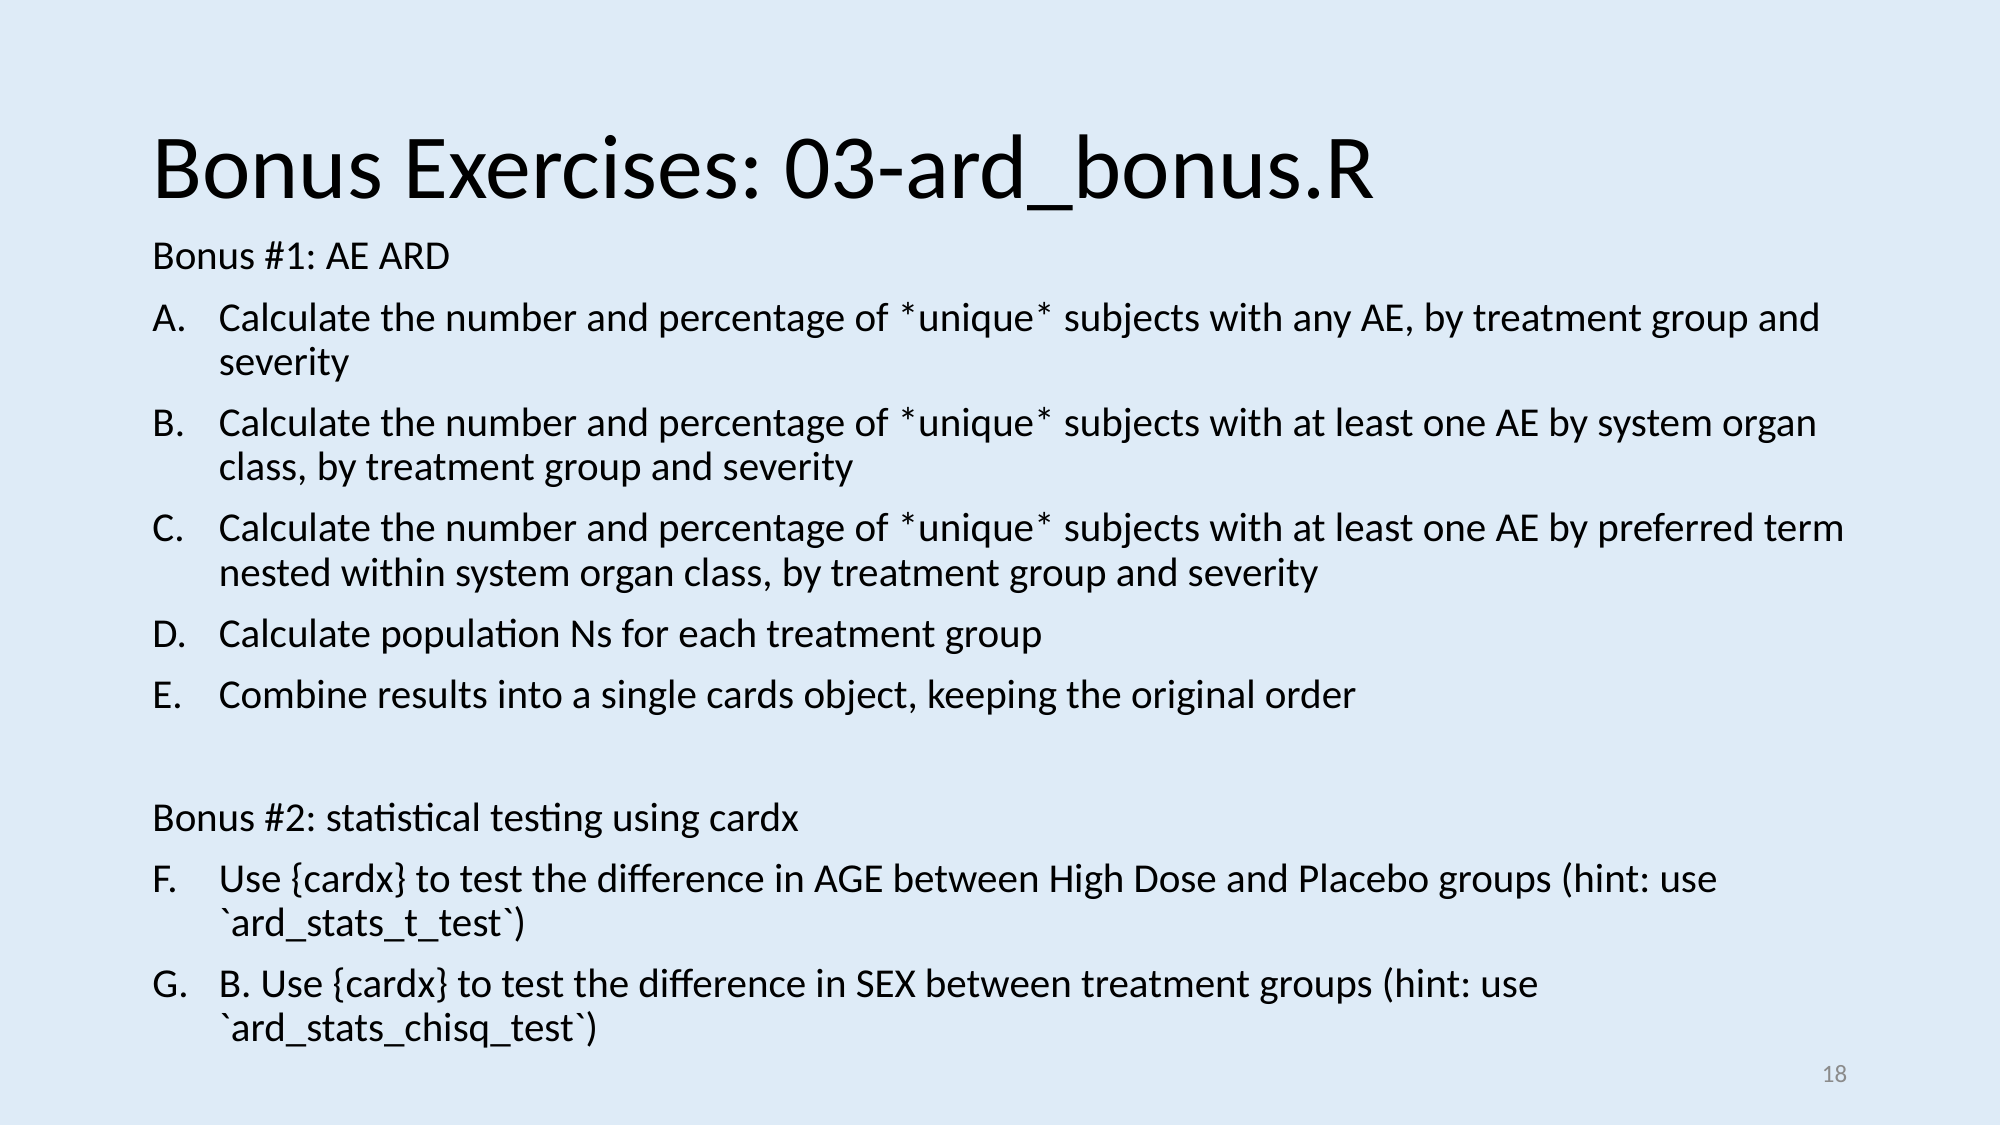

# Bonus Exercises: 03-ard_bonus.R
Bonus #1: AE ARD
Calculate the number and percentage of *unique* subjects with any AE, by treatment group and severity
Calculate the number and percentage of *unique* subjects with at least one AE by system organ class, by treatment group and severity
Calculate the number and percentage of *unique* subjects with at least one AE by preferred term nested within system organ class, by treatment group and severity
Calculate population Ns for each treatment group
Combine results into a single cards object, keeping the original order

Bonus #2: statistical testing using cardx
Use {cardx} to test the difference in AGE between High Dose and Placebo groups (hint: use `ard_stats_t_test`)
B. Use {cardx} to test the difference in SEX between treatment groups (hint: use `ard_stats_chisq_test`)
18